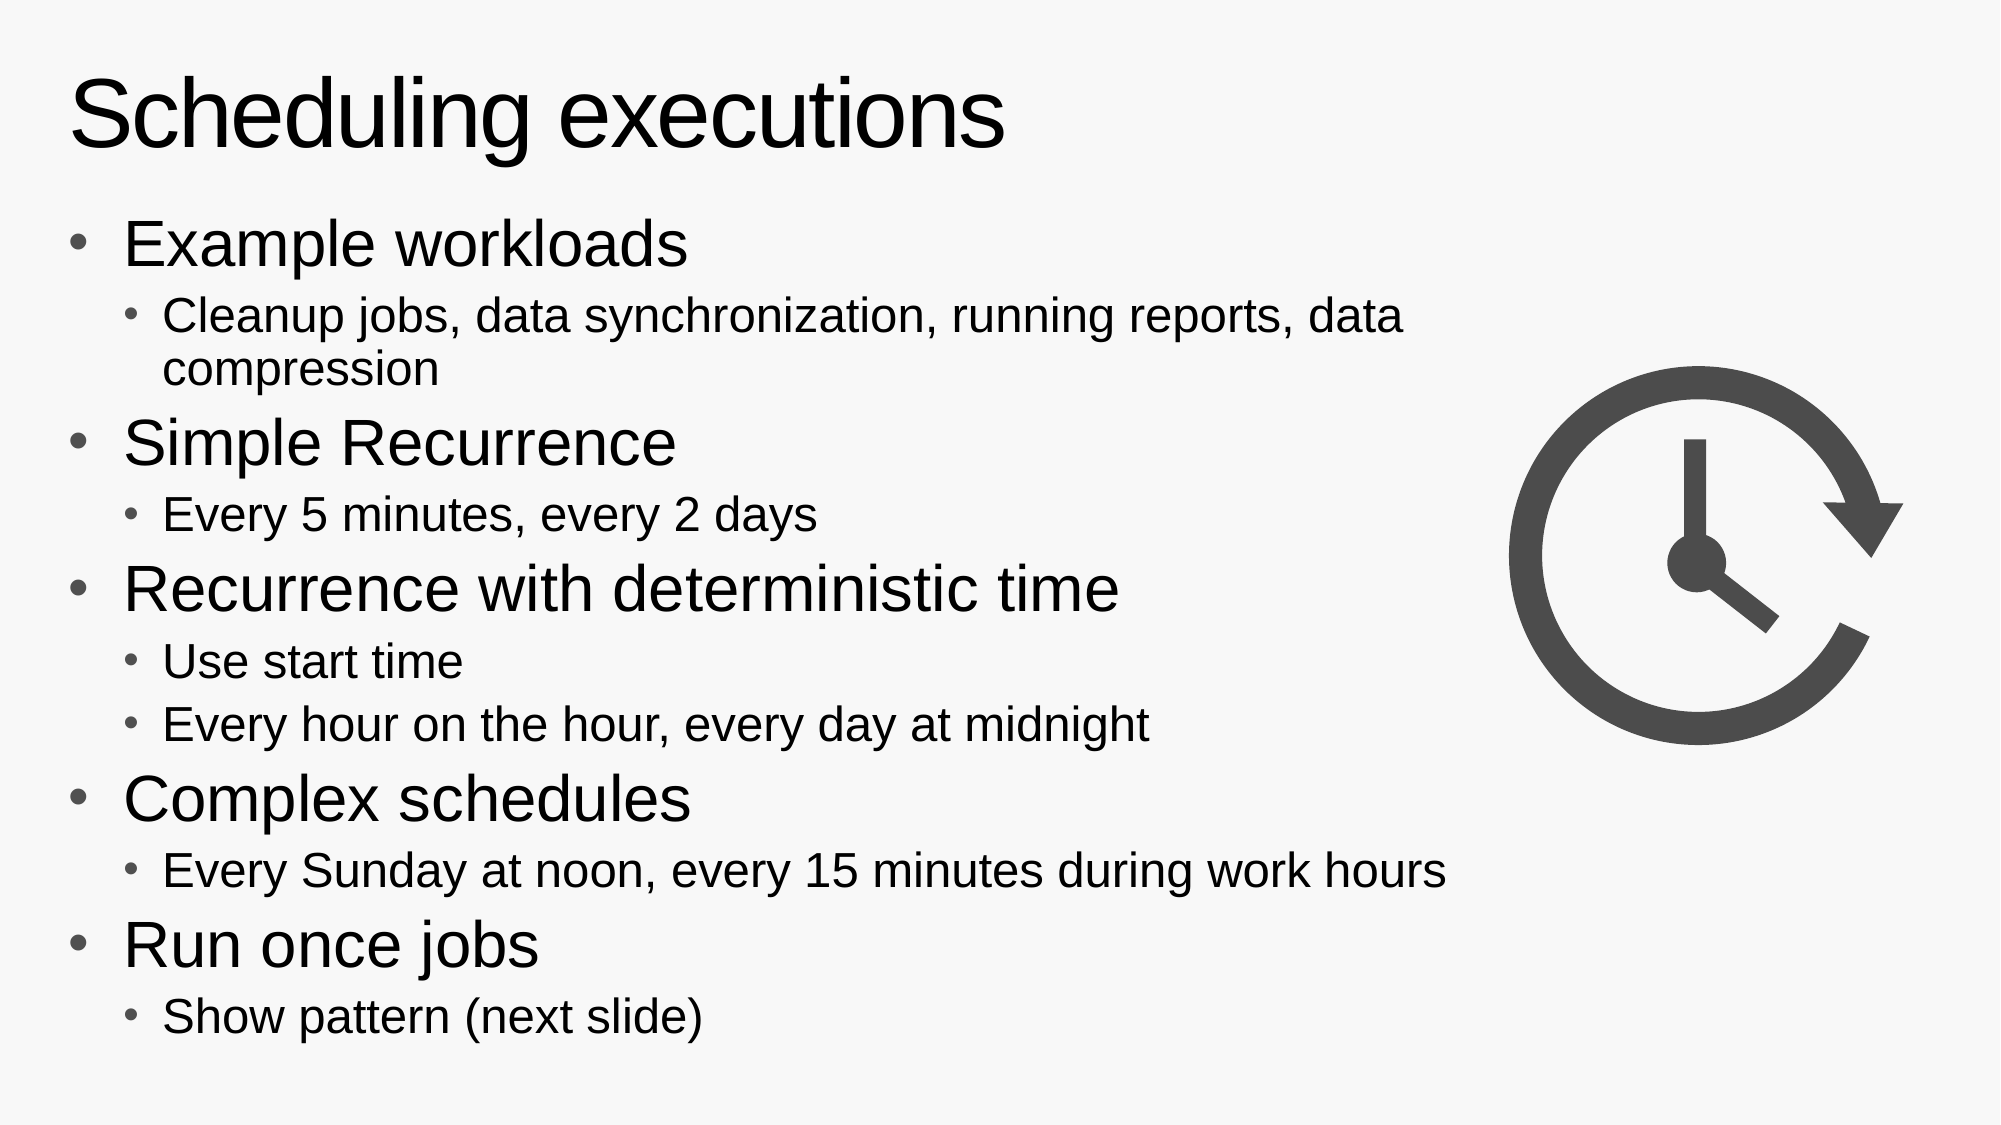

# Scheduling executions
Example workloads
Cleanup jobs, data synchronization, running reports, data compression
Simple Recurrence
Every 5 minutes, every 2 days
Recurrence with deterministic time
Use start time
Every hour on the hour, every day at midnight
Complex schedules
Every Sunday at noon, every 15 minutes during work hours
Run once jobs
Show pattern (next slide)